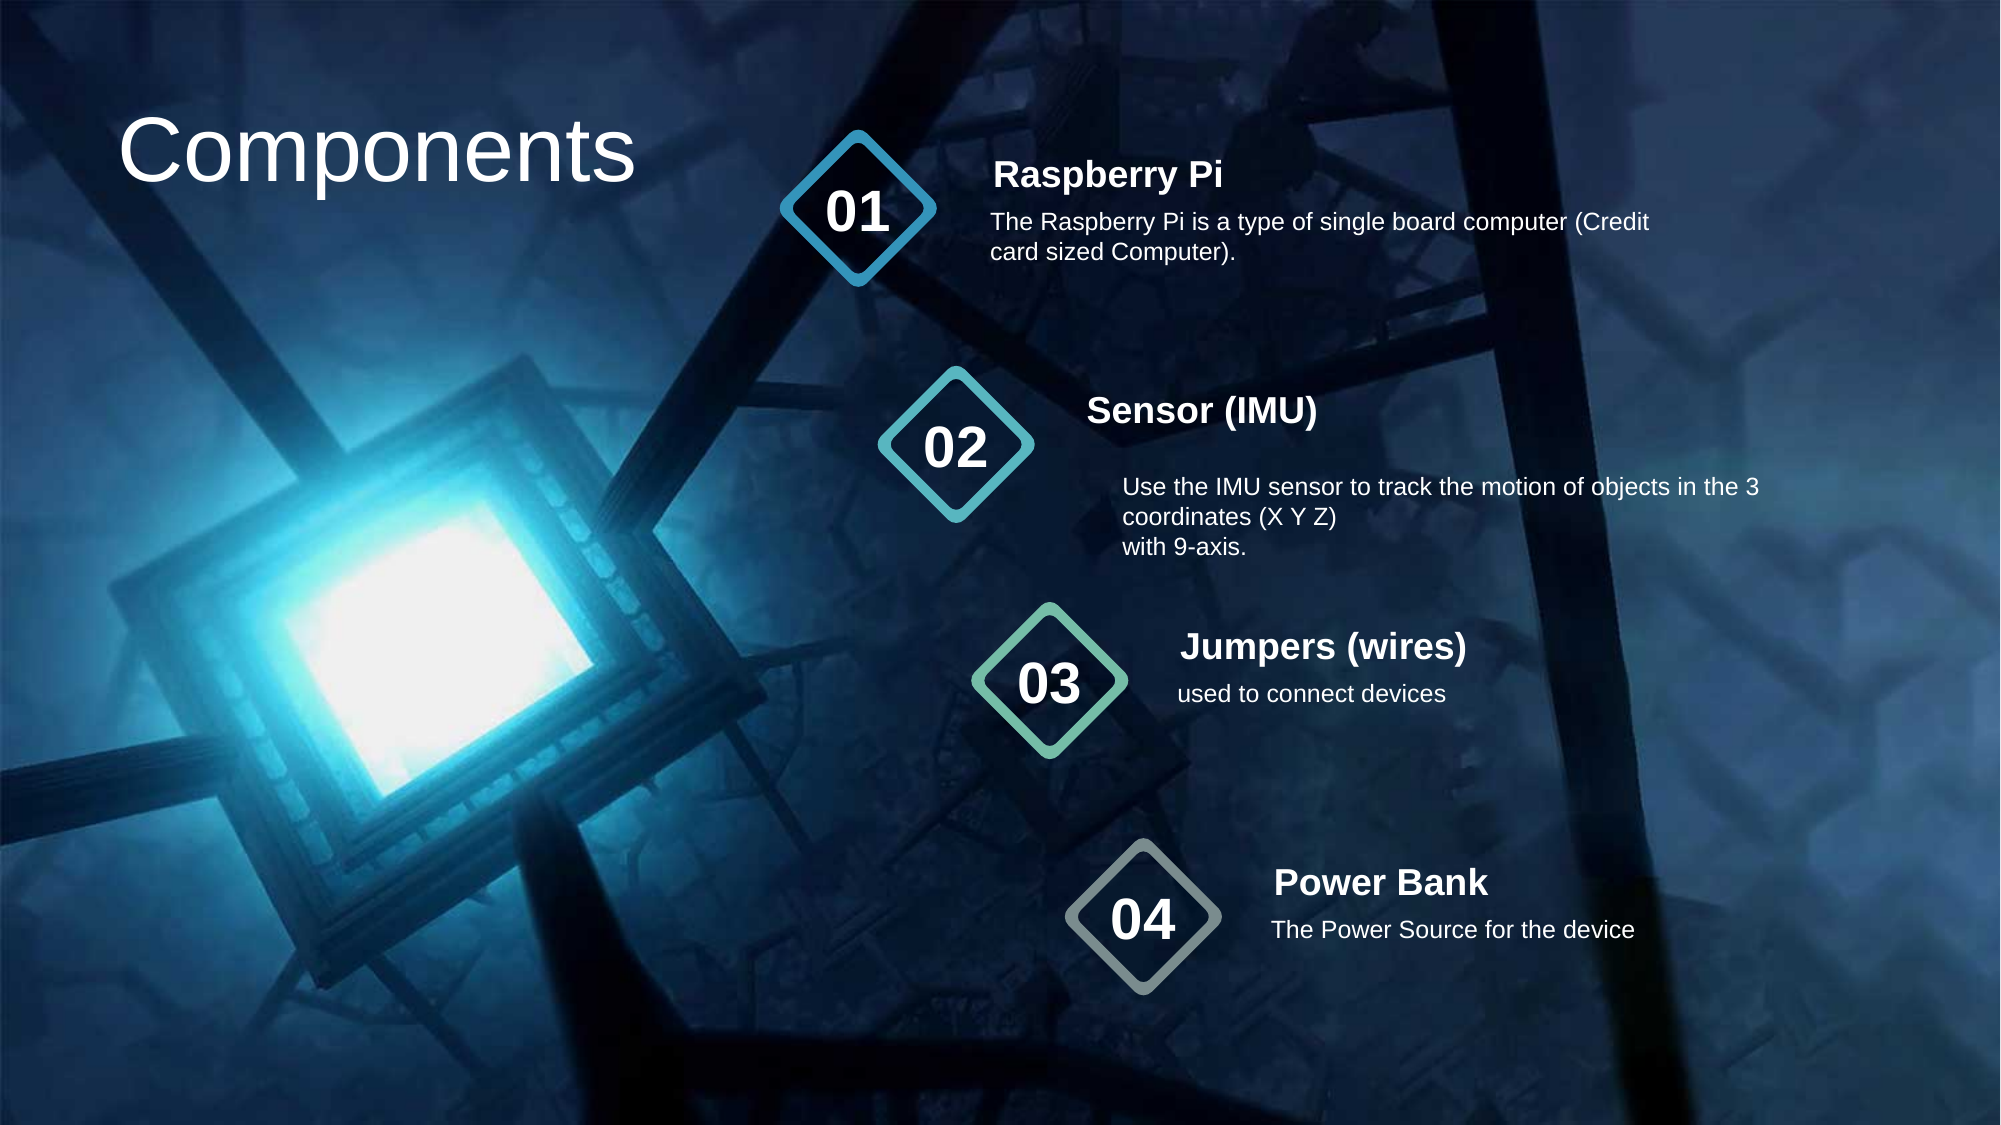

Components

Raspberry Pi
The Raspberry Pi is a type of single board computer (Credit card sized Computer).
01

Sensor (IMU)
Use the IMU sensor to track the motion of objects in the 3 coordinates (X Y Z)
with 9-axis.
02

Jumpers (wires)
used to connect devices
03

Power Bank
The Power Source for the device
04